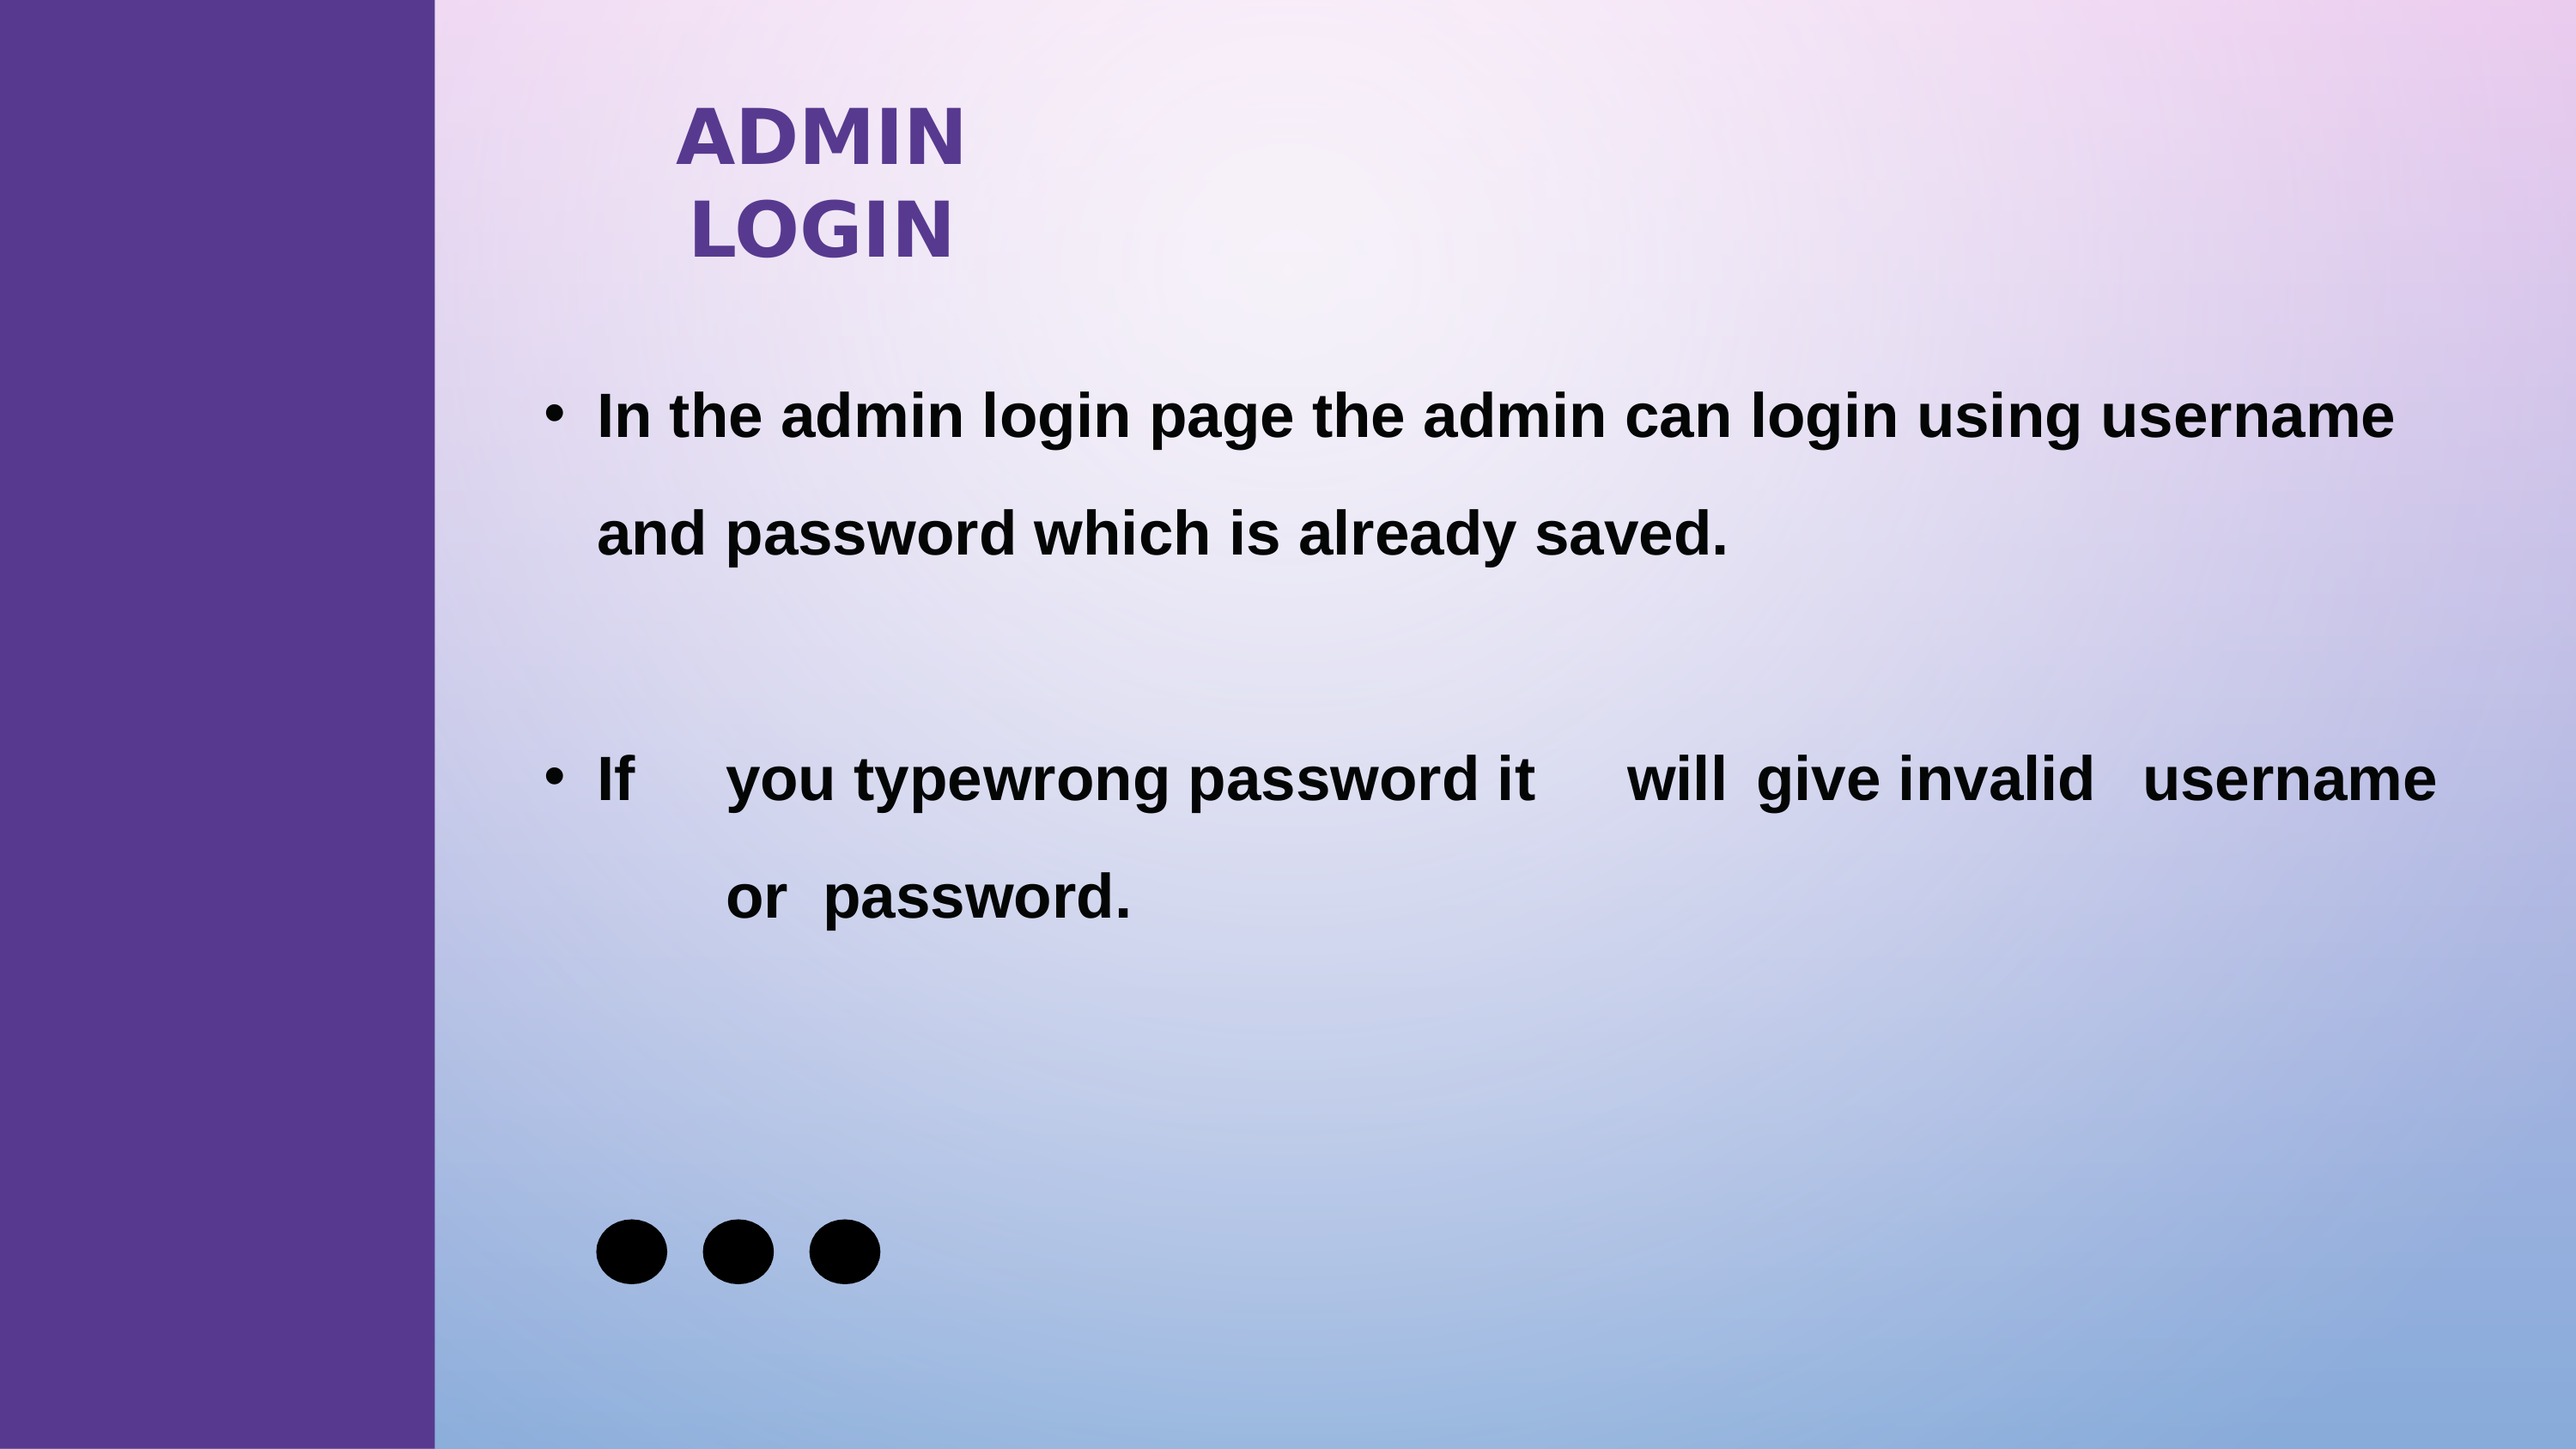

# ADMIN LOGIN
In the admin login page the admin can login using username  and password which is already saved.

If	you type	wrong password it	will	give invalid	username	or  password.